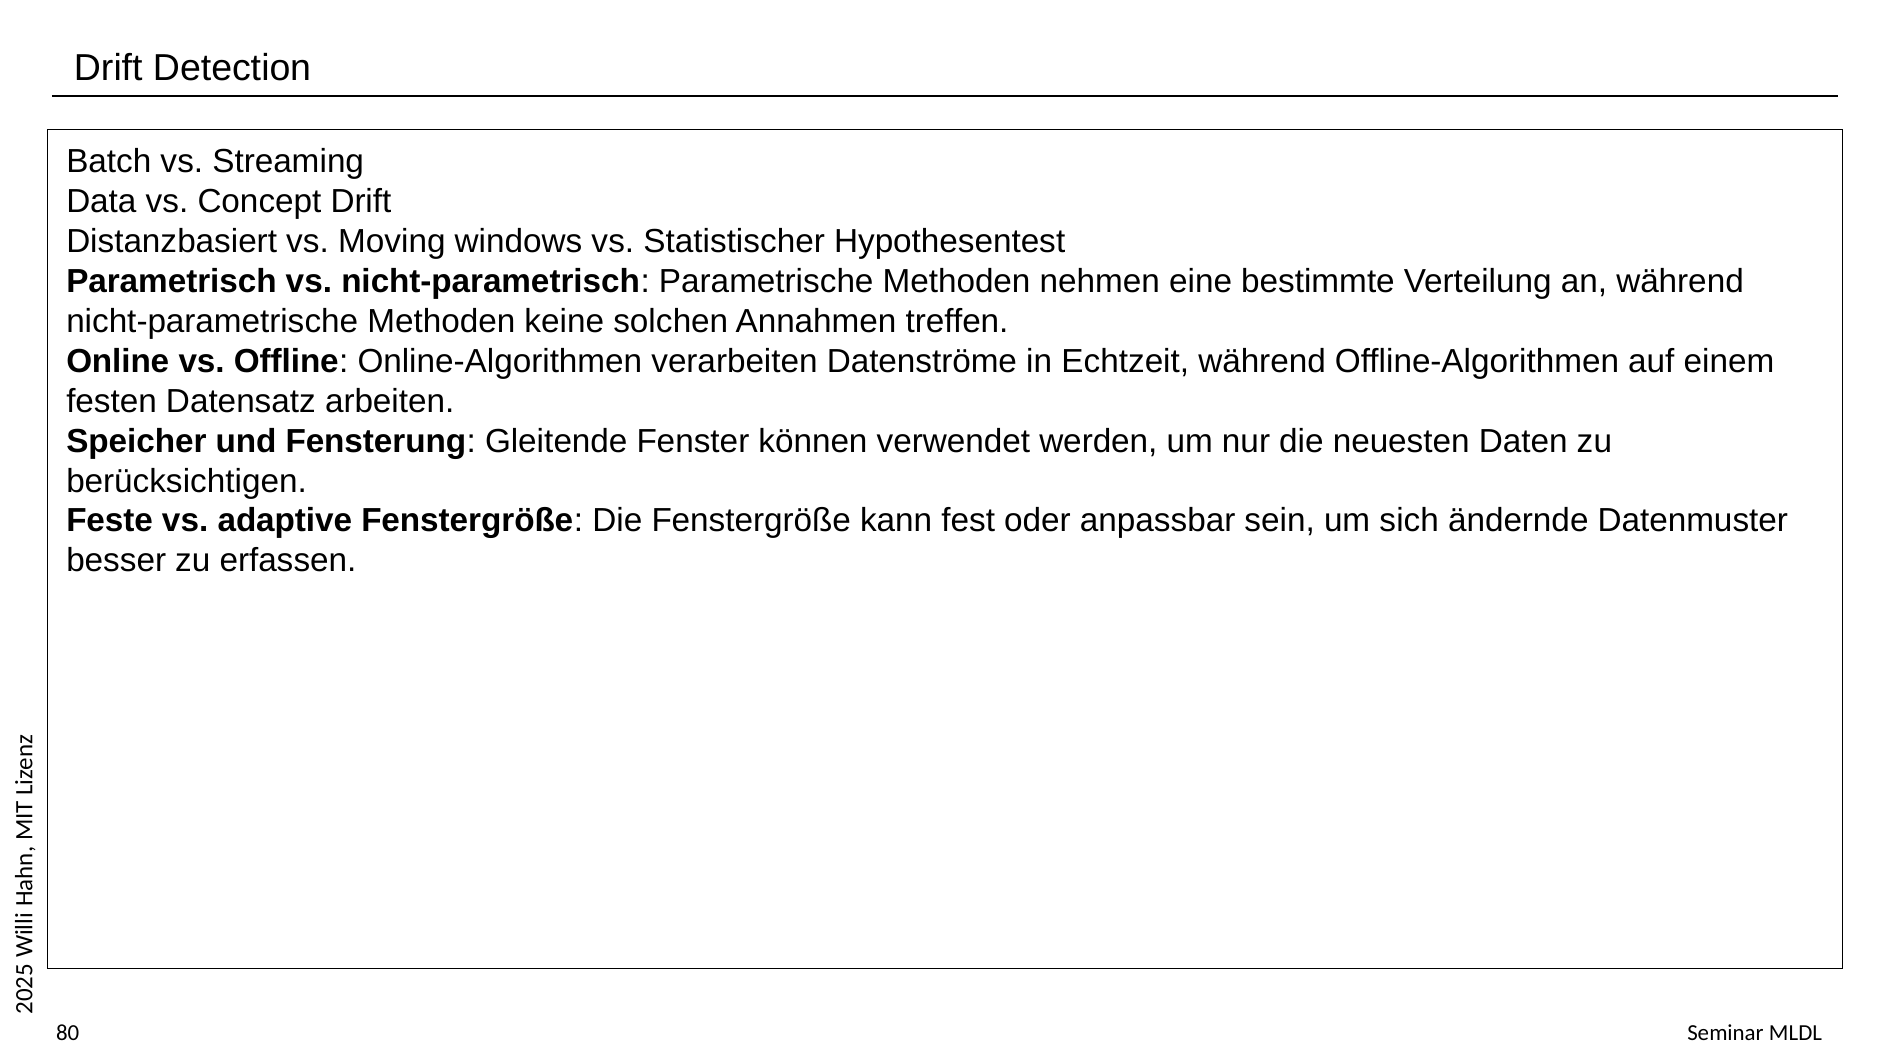

Drift Detection
Batch vs. Streaming
Data vs. Concept Drift
Distanzbasiert vs. Moving windows vs. Statistischer Hypothesentest
Parametrisch vs. nicht-parametrisch: Parametrische Methoden nehmen eine bestimmte Verteilung an, während nicht-parametrische Methoden keine solchen Annahmen treffen.
Online vs. Offline: Online-Algorithmen verarbeiten Datenströme in Echtzeit, während Offline-Algorithmen auf einem festen Datensatz arbeiten.
Speicher und Fensterung: Gleitende Fenster können verwendet werden, um nur die neuesten Daten zu berücksichtigen.
Feste vs. adaptive Fenstergröße: Die Fenstergröße kann fest oder anpassbar sein, um sich ändernde Datenmuster besser zu erfassen.